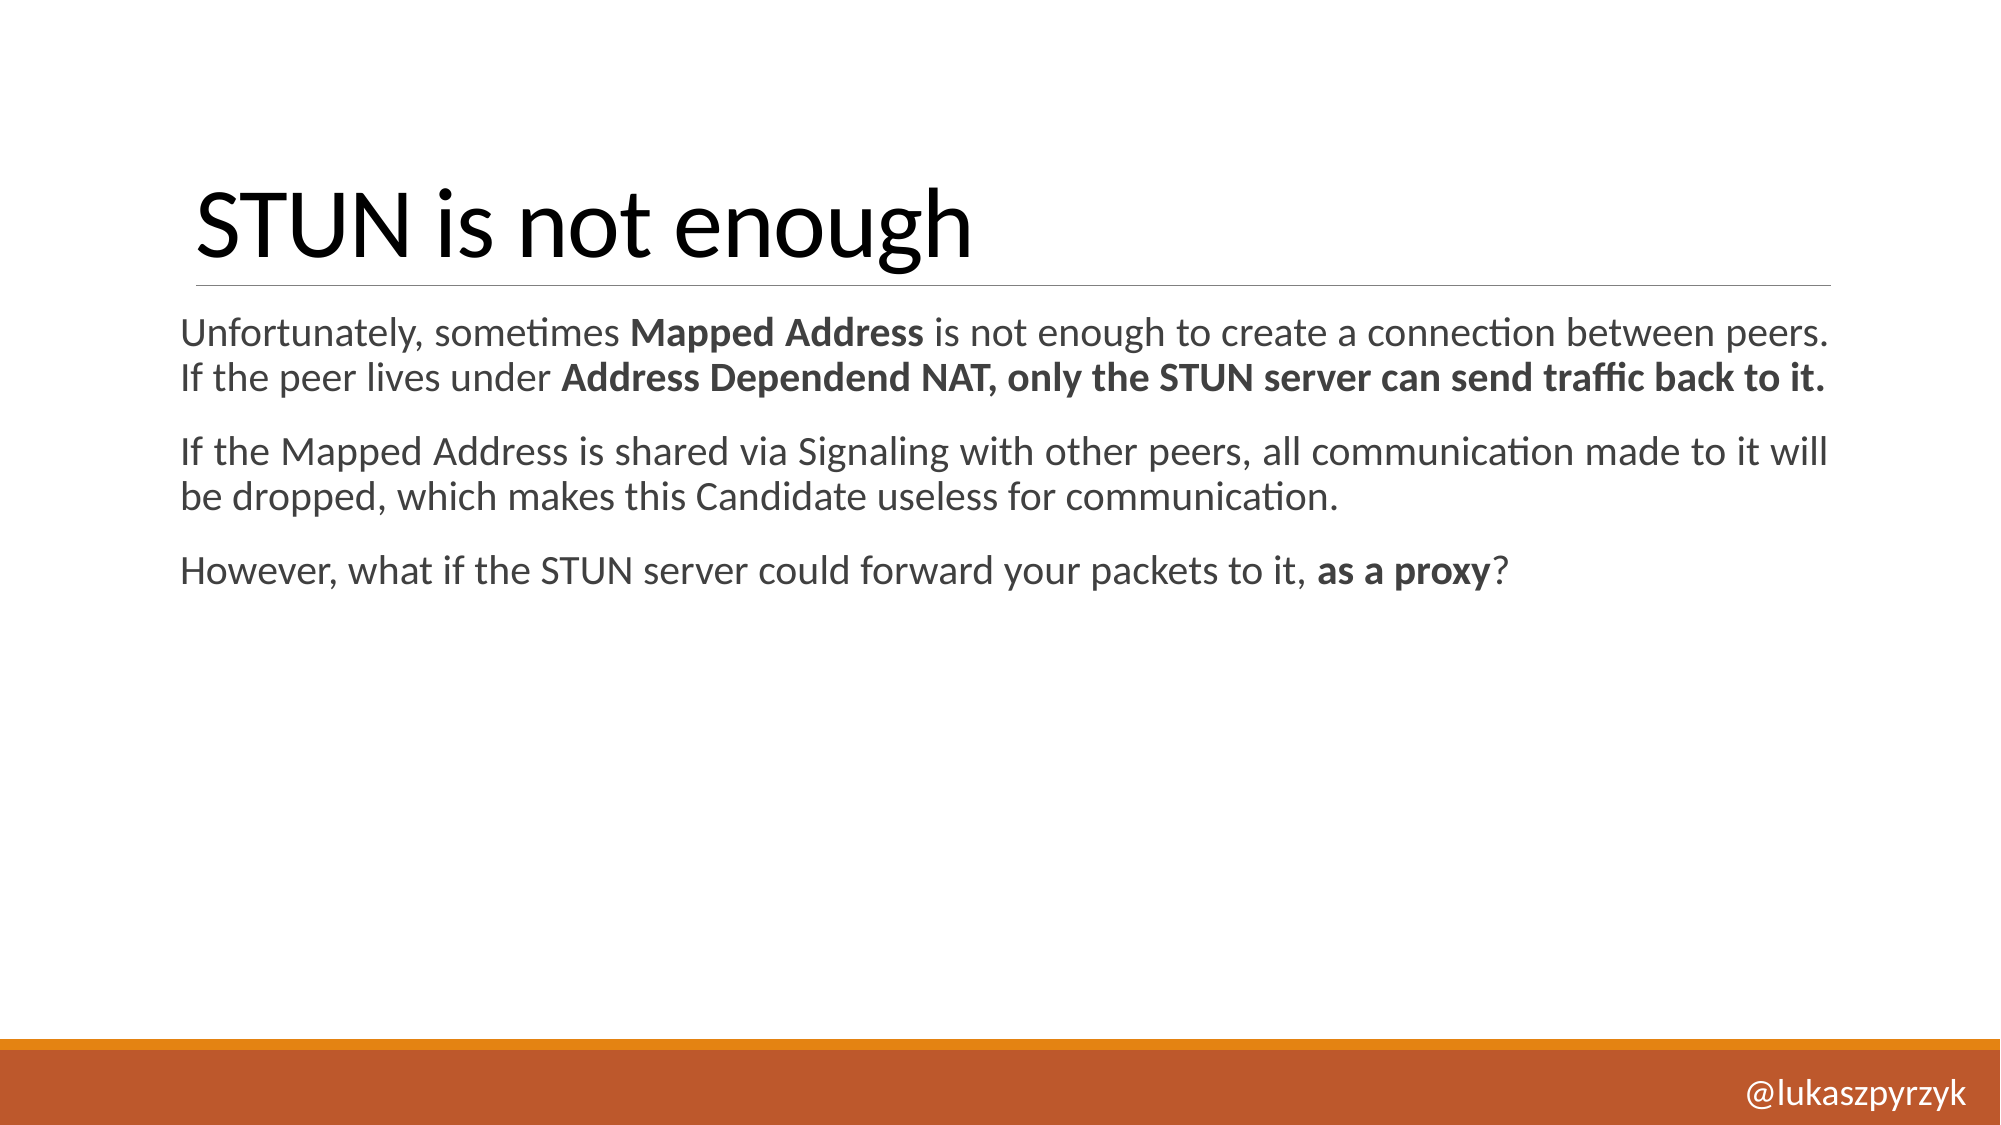

# STUN is not enough
Unfortunately, sometimes Mapped Address is not enough to create a connection between peers. If the peer lives under Address Dependend NAT, only the STUN server can send traffic back to it.
If the Mapped Address is shared via Signaling with other peers, all communication made to it will be dropped, which makes this Candidate useless for communication.
However, what if the STUN server could forward your packets to it, as a proxy?

@lukaszpyrzyk